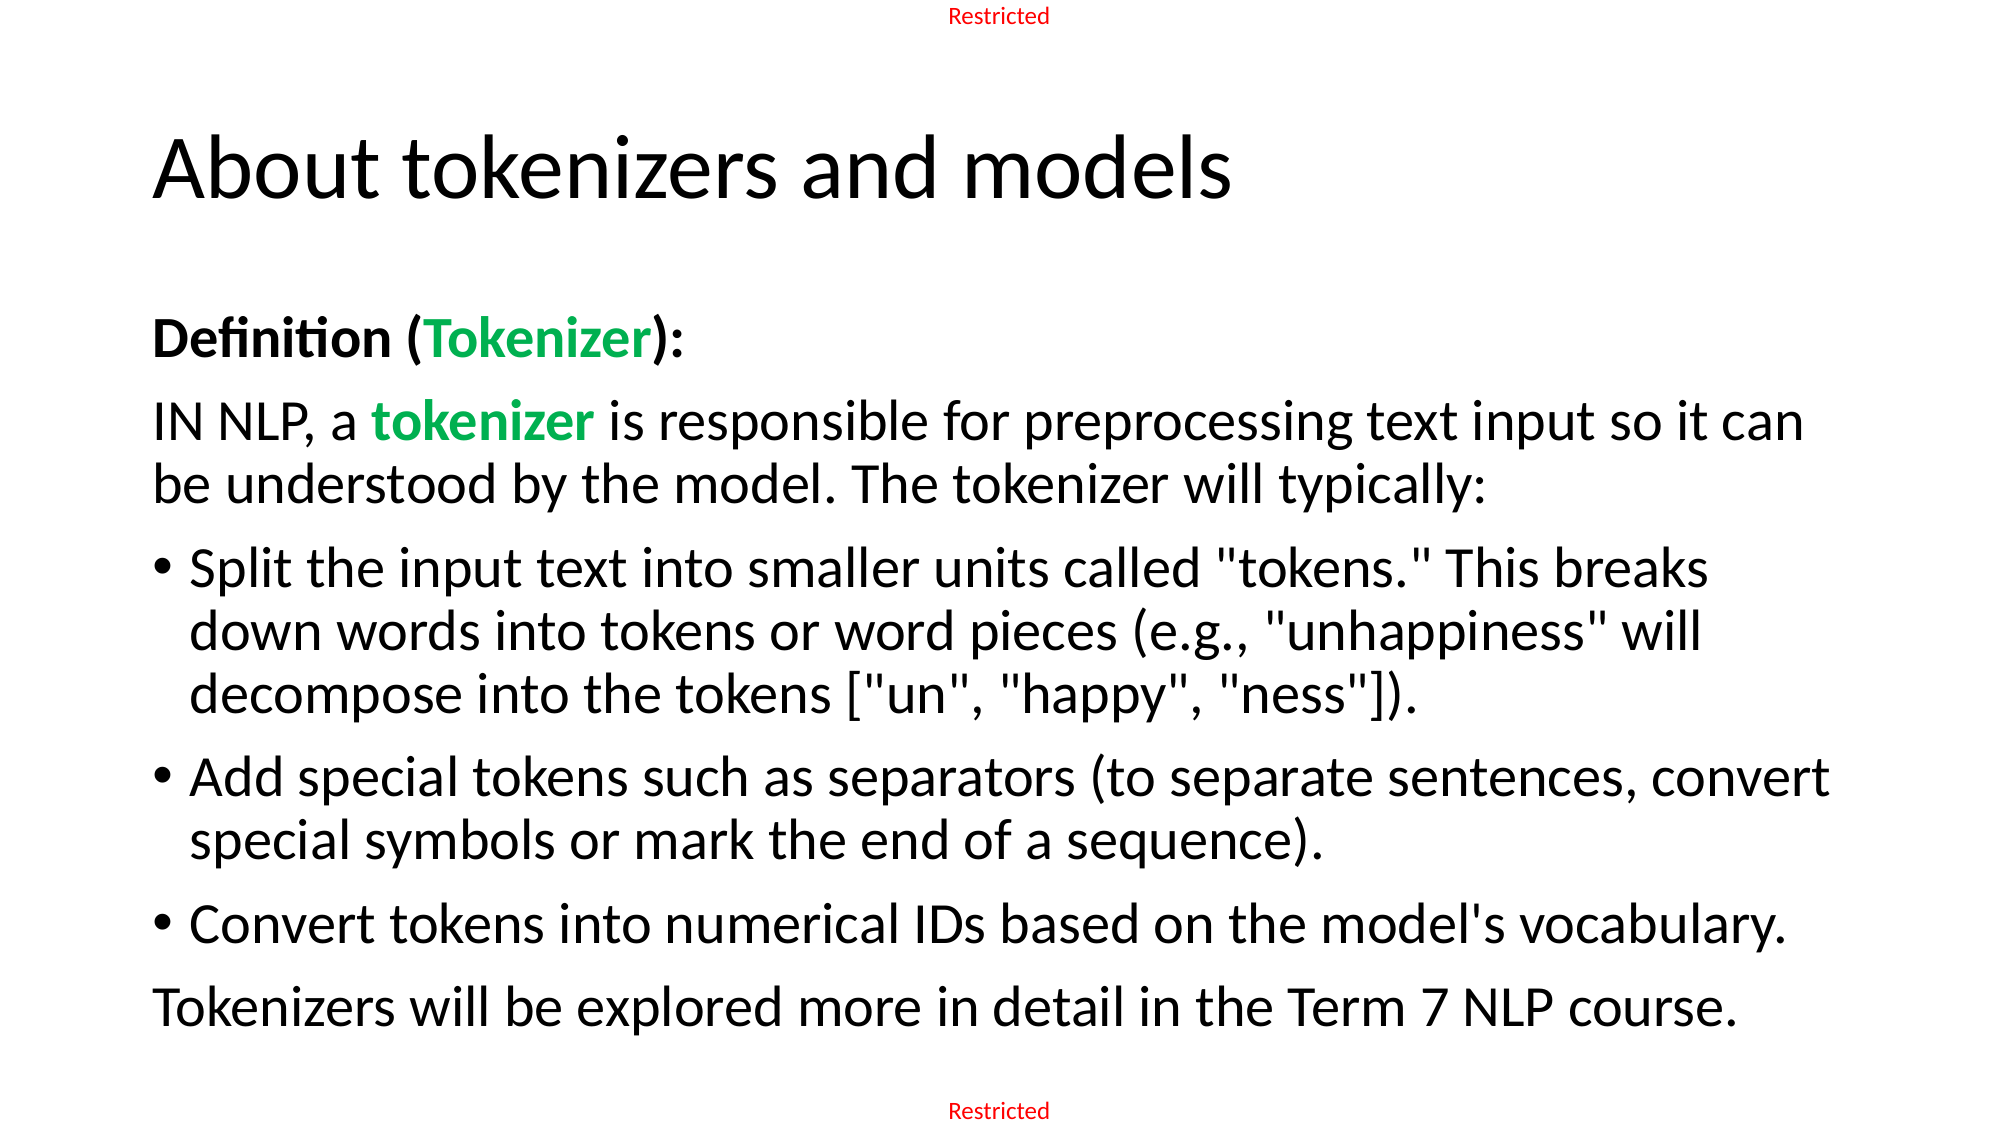

# About tokenizers and models
Definition (Tokenizer):
IN NLP, a tokenizer is responsible for preprocessing text input so it can be understood by the model. The tokenizer will typically:
Split the input text into smaller units called "tokens." This breaks down words into tokens or word pieces (e.g., "unhappiness" will decompose into the tokens ["un", "happy", "ness"]).
Add special tokens such as separators (to separate sentences, convert special symbols or mark the end of a sequence).
Convert tokens into numerical IDs based on the model's vocabulary.
Tokenizers will be explored more in detail in the Term 7 NLP course.